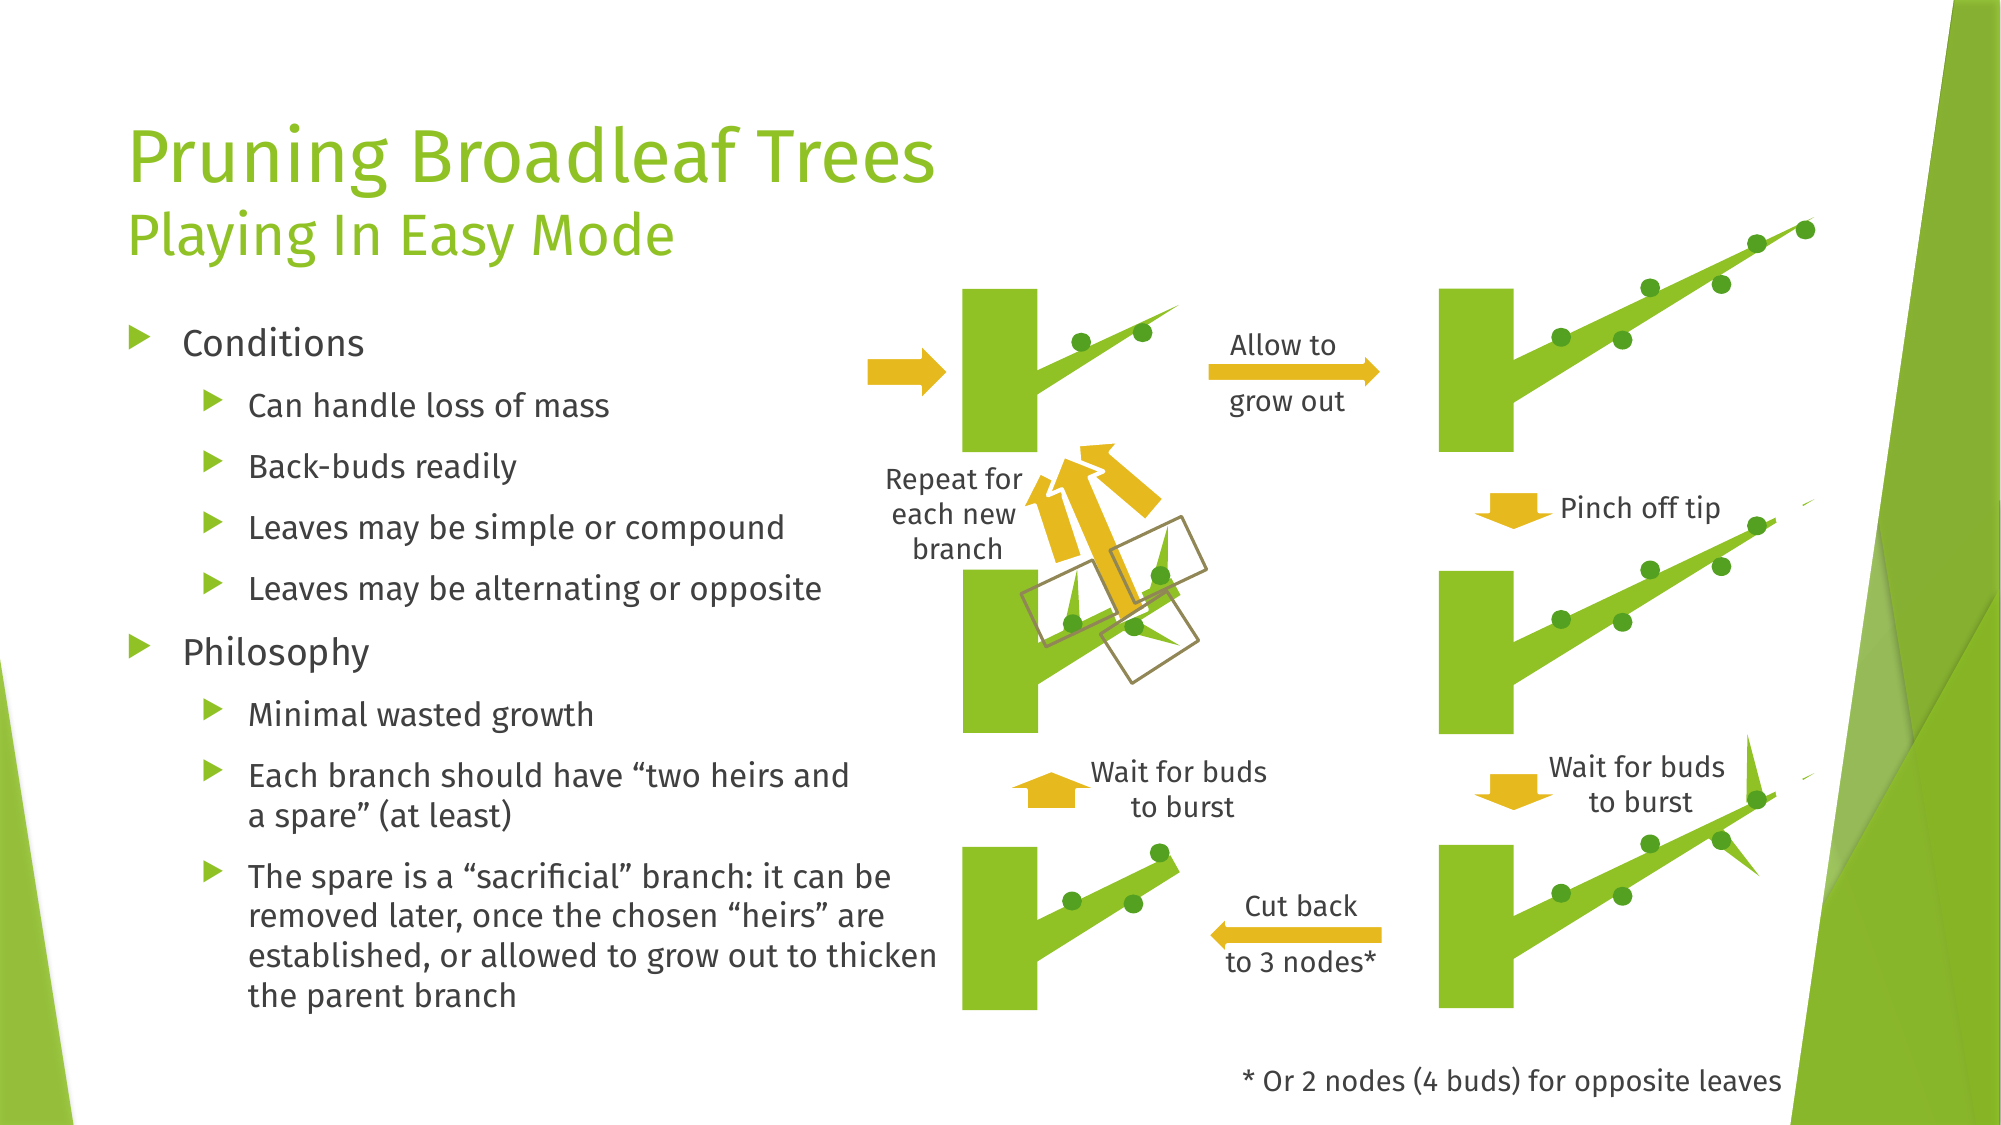

# Pruning Broadleaf Trees Playing In Easy Mode

Allow to
grow out
Conditions
Can handle loss of mass
Back-buds readily
Leaves may be simple or compound
Leaves may be alternating or opposite
Philosophy
Minimal wasted growth
Each branch should have “two heirs and
a spare” (at least)
The spare is a “sacrificial” branch: it can be
removed later, once the chosen “heirs” are
established, or allowed to grow out to thicken
the parent branch

Pinch off tip
Repeat for
each new
branch

Wait for buds
to burst
Wait for buds
to burst

Cut back
to 3 nodes*

* Or 2 nodes (4 buds) for opposite leaves